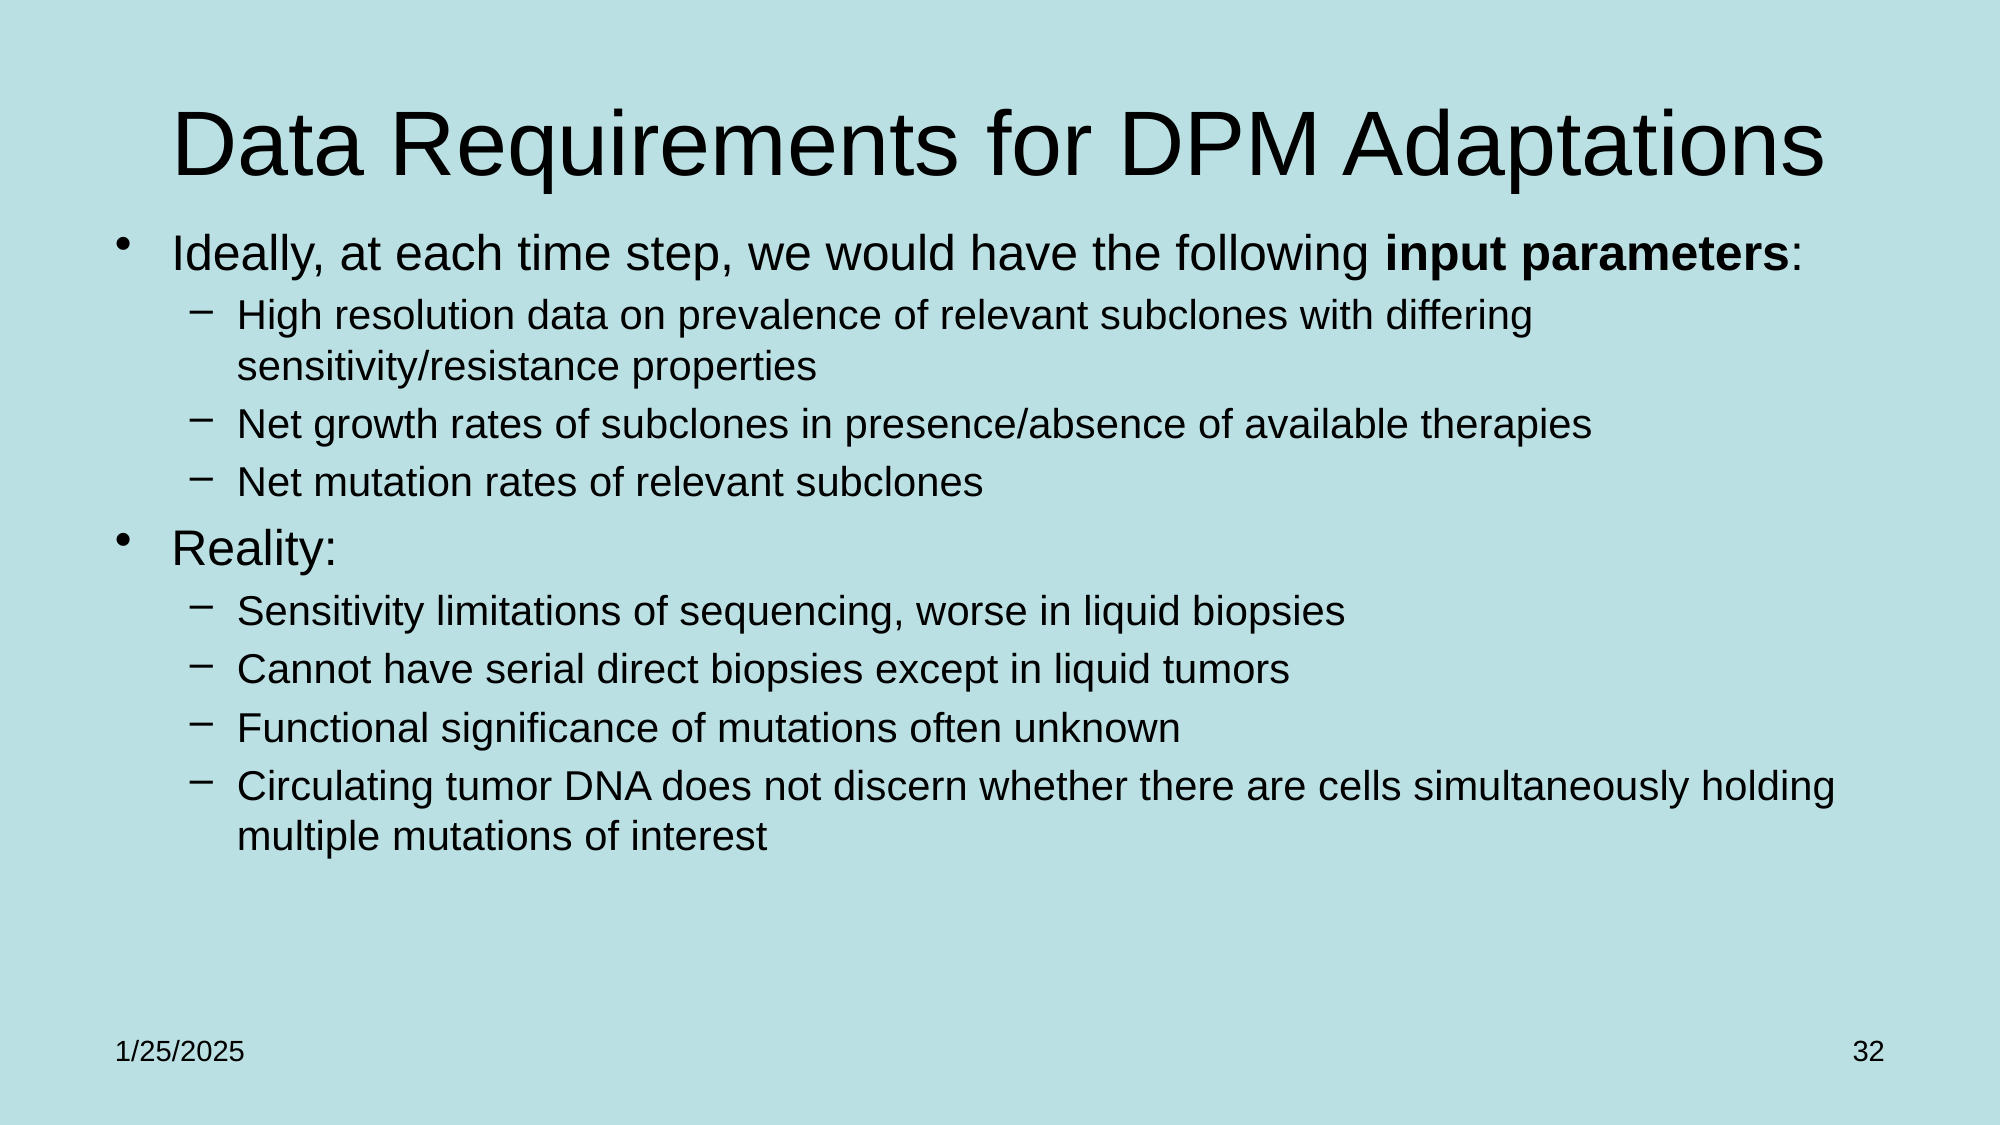

# Data Requirements for DPM Adaptations
Ideally, at each time step, we would have the following input parameters:
High resolution data on prevalence of relevant subclones with differing sensitivity/resistance properties
Net growth rates of subclones in presence/absence of available therapies
Net mutation rates of relevant subclones
Reality:
Sensitivity limitations of sequencing, worse in liquid biopsies
Cannot have serial direct biopsies except in liquid tumors
Functional significance of mutations often unknown
Circulating tumor DNA does not discern whether there are cells simultaneously holding multiple mutations of interest

1/25/2025
32